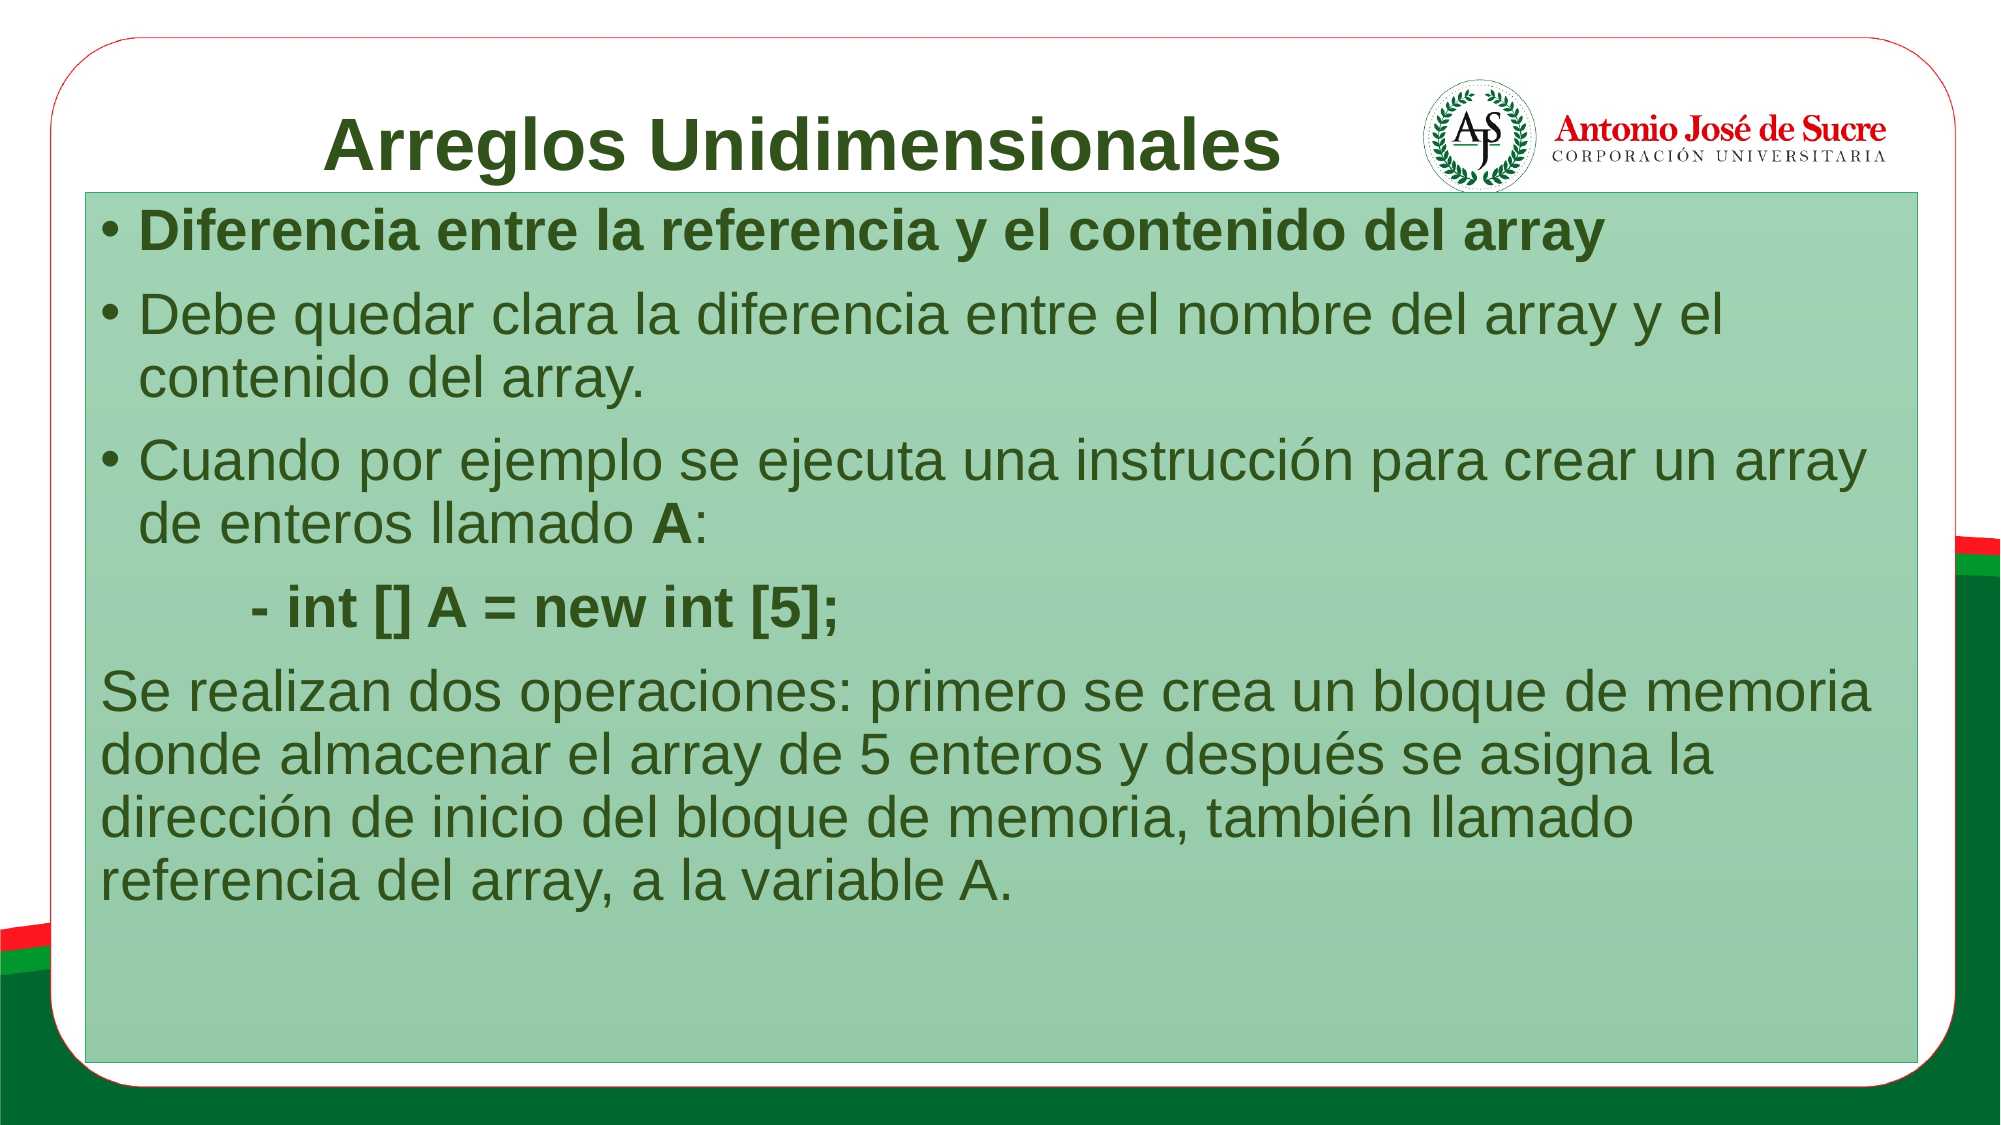

Arreglos Unidimensionales

Diferencia entre la referencia y el contenido del array
Debe quedar clara la diferencia entre el nombre del array y el contenido del array.
Cuando por ejemplo se ejecuta una instrucción para crear un array de enteros llamado A:
	- int [] A = new int [5];
Se realizan dos operaciones: primero se crea un bloque de memoria donde almacenar el array de 5 enteros y después se asigna la dirección de inicio del bloque de memoria, también llamado referencia del array, a la variable A.